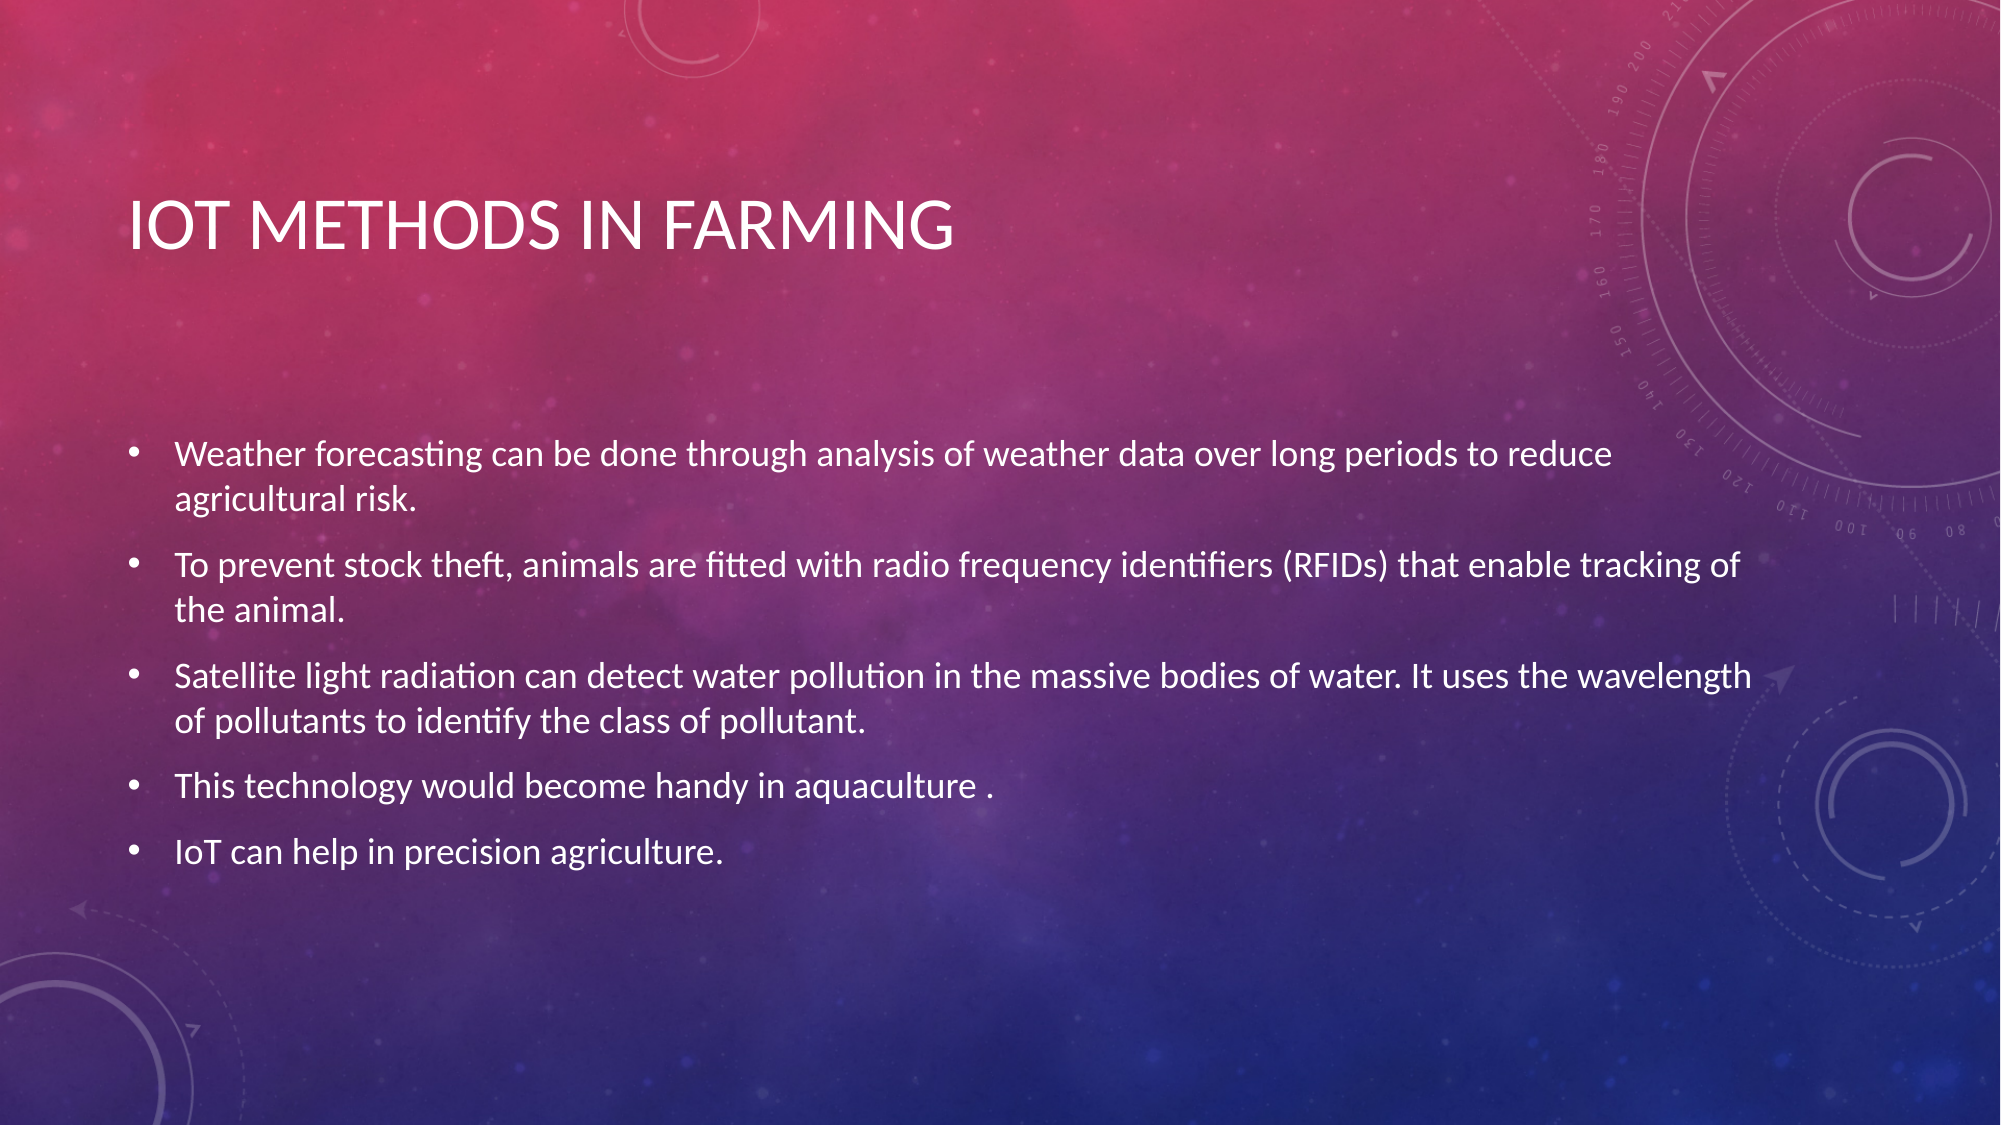

# IOT METHODS IN FARMING
Weather forecasting can be done through analysis of weather data over long periods to reduce agricultural risk.
To prevent stock theft, animals are fitted with radio frequency identifiers (RFIDs) that enable tracking of the animal.
Satellite light radiation can detect water pollution in the massive bodies of water. It uses the wavelength of pollutants to identify the class of pollutant.
This technology would become handy in aquaculture .
IoT can help in precision agriculture.